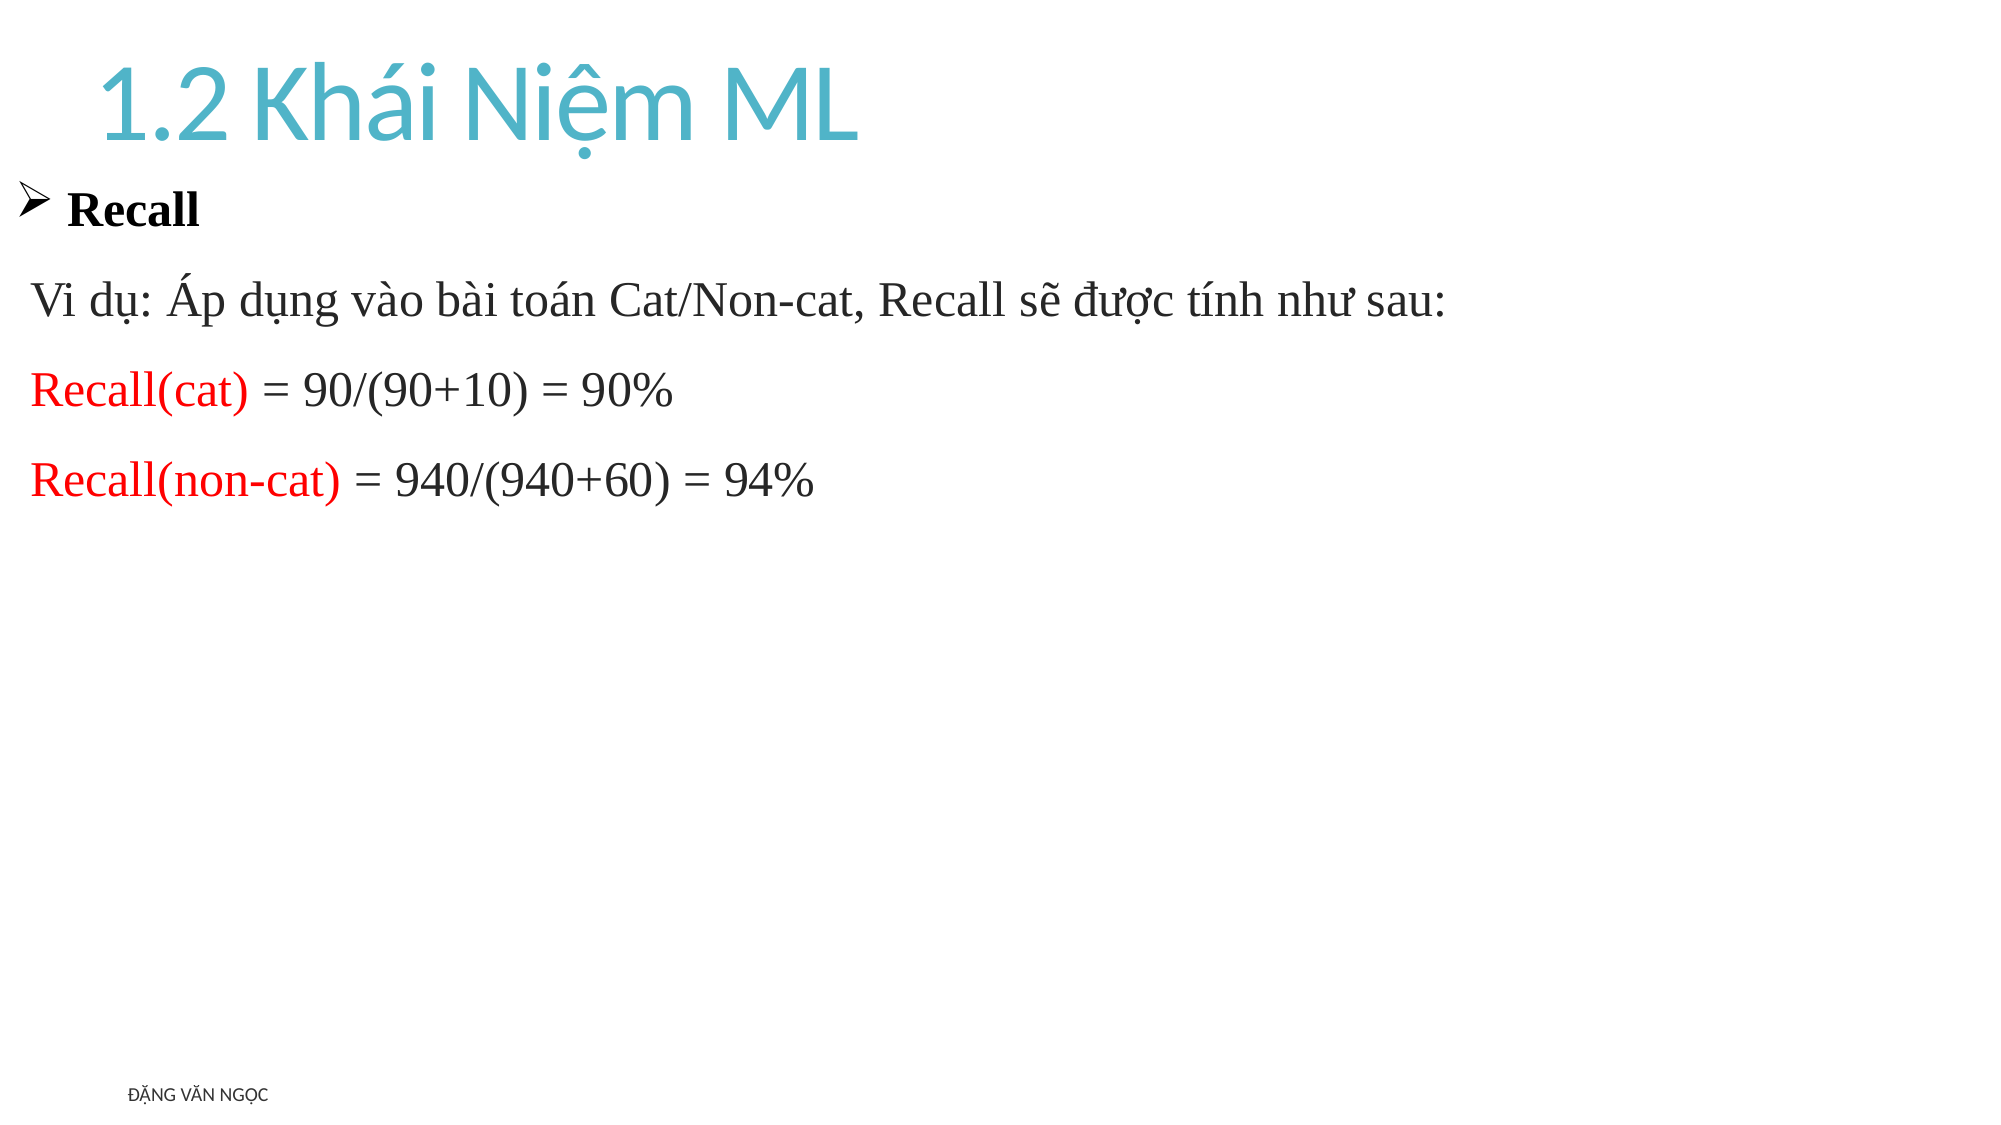

# 1.2 Khái Niệm ML
 Recall
Vi dụ: Áp dụng vào bài toán Cat/Non-cat, Recall sẽ được tính như sau:
Recall(cat) = 90/(90+10) = 90%
Recall(non-cat) = 940/(940+60) = 94%

Đặng Văn Ngọc